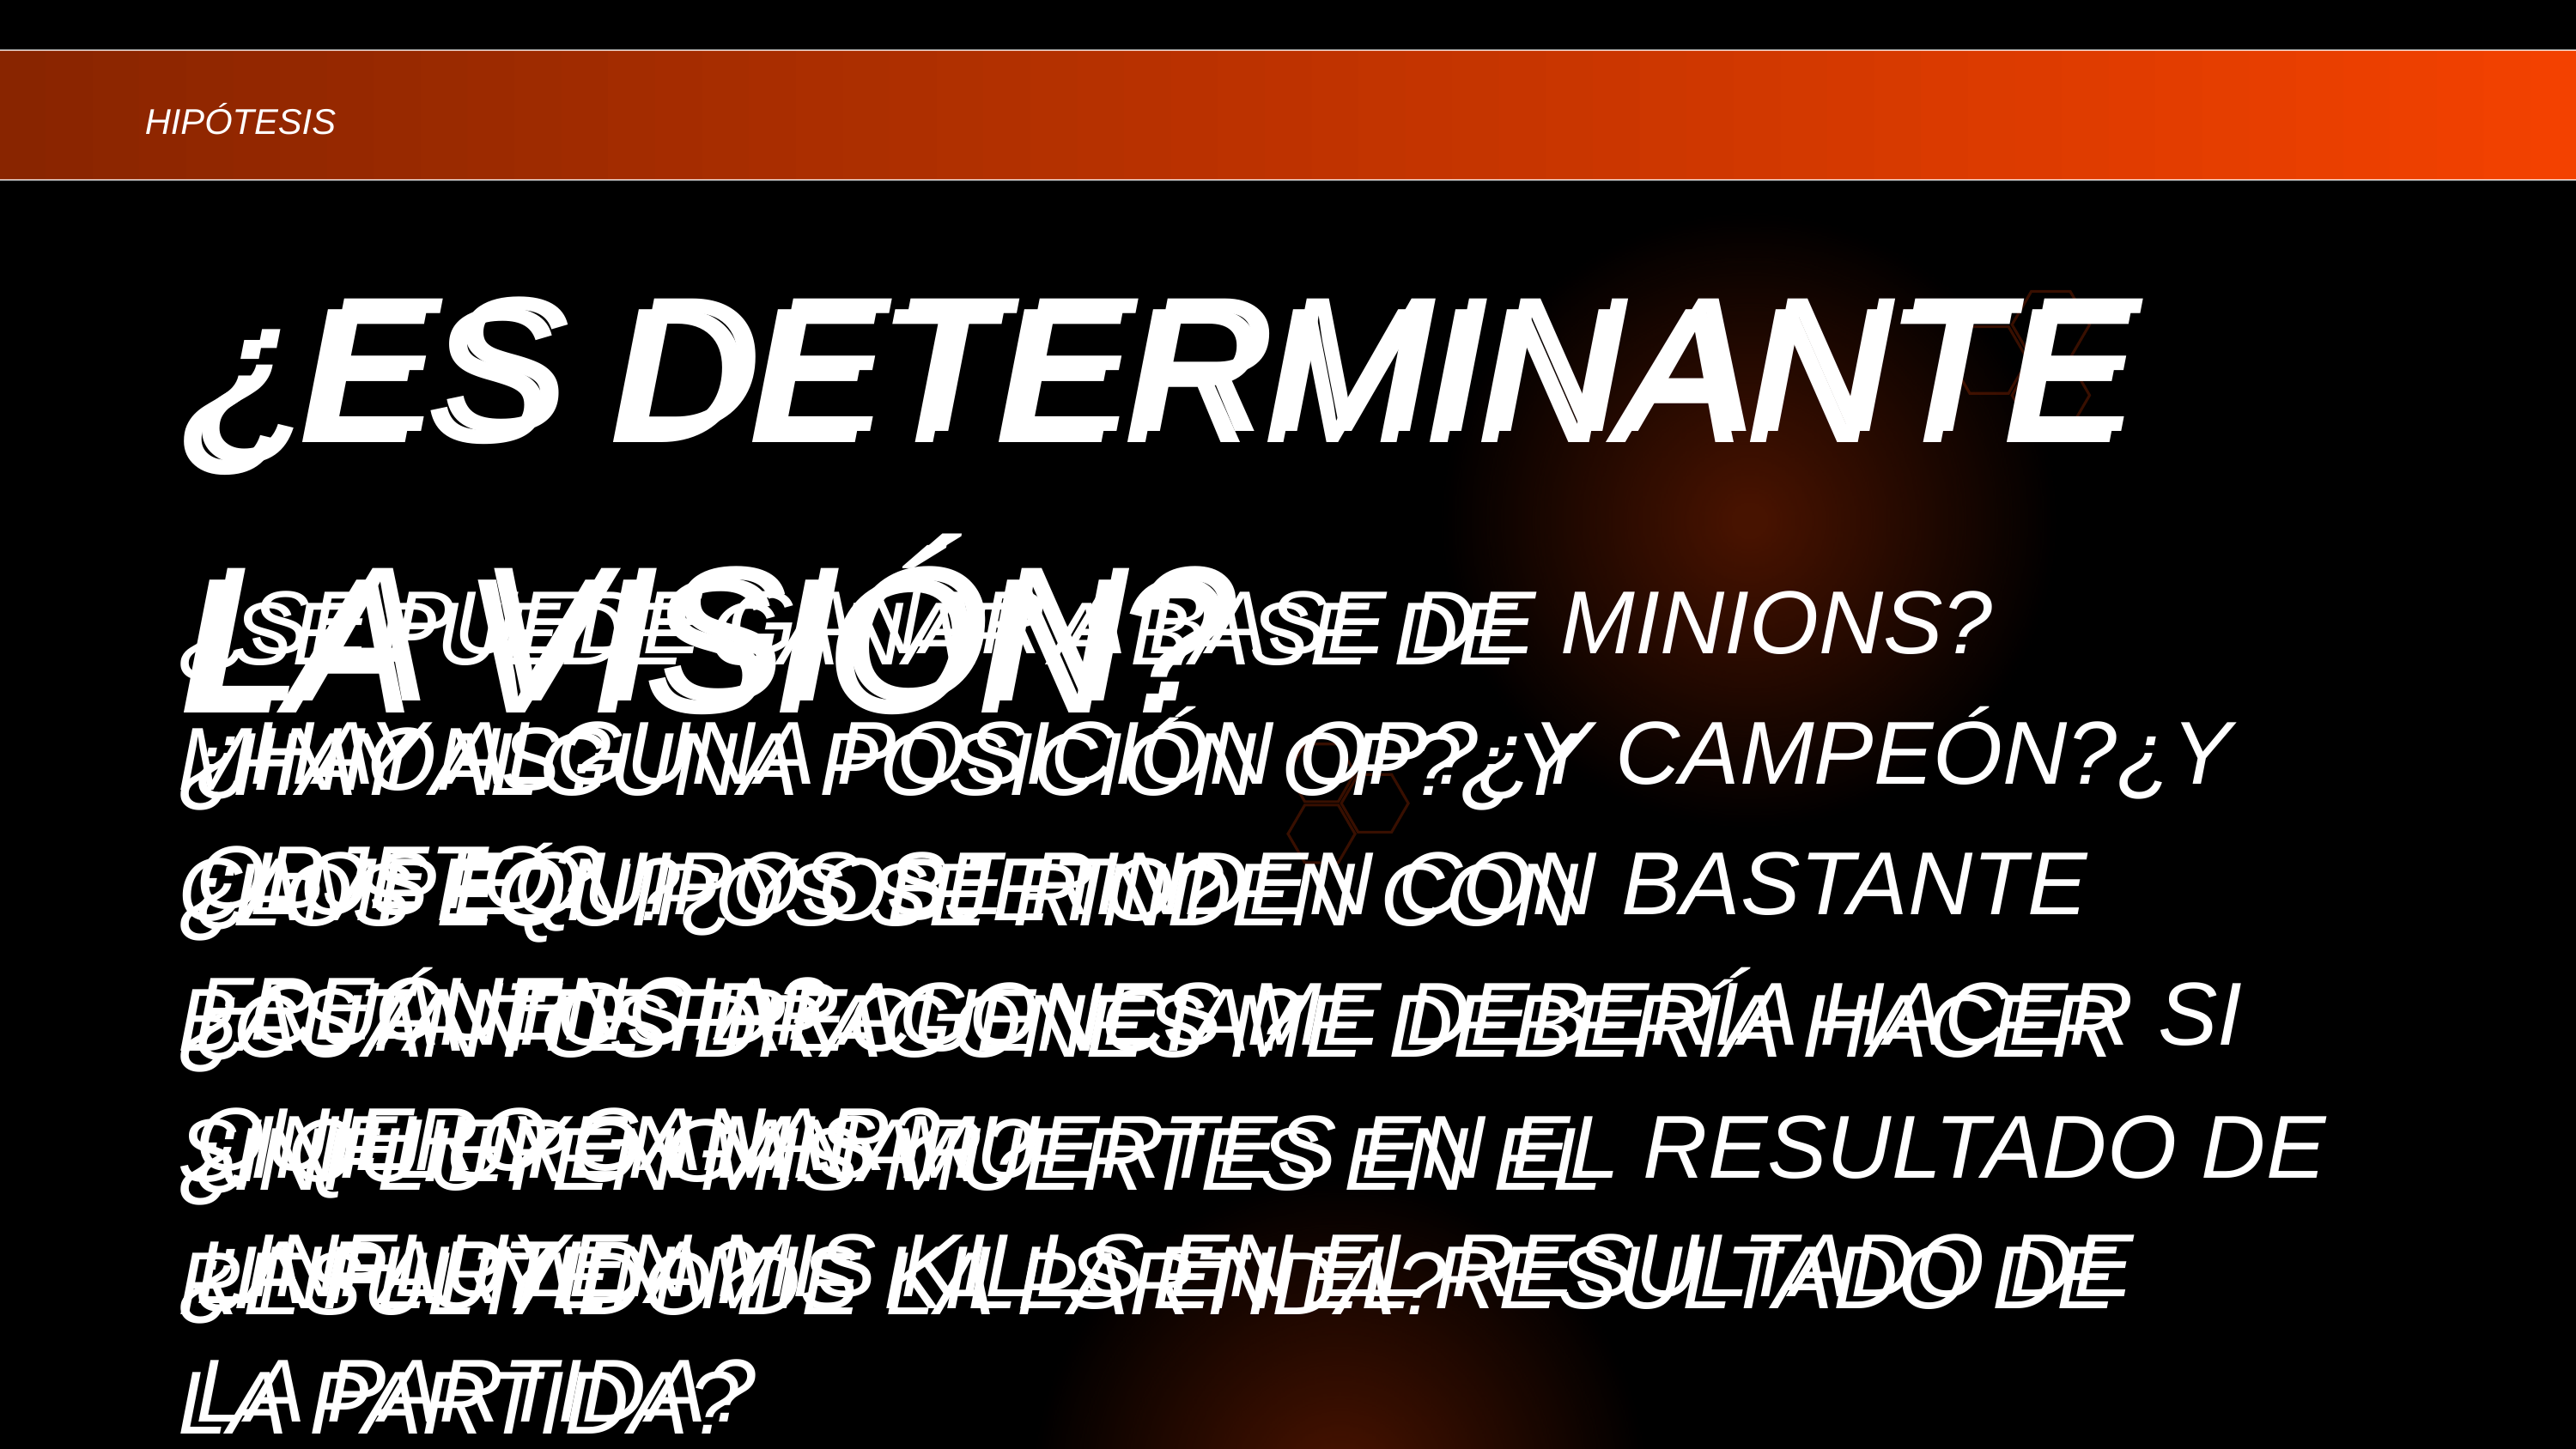

HIPÓTESIS

¿ES DETERMINANTE LA VISIÓN?
¿ES DETERMINANTE LA VISIÓN?

¿SE PUEDE GANAR A BASE DE MINIONS?
¿SE PUEDE GANAR A BASE DE MINIONS?
¿HAY ALGUNA POSICIÓN OP?¿Y CAMPEÓN?¿Y OBJETO?
¿HAY ALGUNA POSICIÓN OP?¿Y CAMPEÓN?¿Y OBJETO?

¿LOS EQUIPOS SE RINDEN CON BASTANTE FRECUENCIA?
¿LOS EQUIPOS SE RINDEN CON BASTANTE FRECUENCIA?
¿CUÁNTOS DRAGONES ME DEBERÍA HACER SI QUIERO GANAR?
¿CUÁNTOS DRAGONES ME DEBERÍA HACER SI QUIERO GANAR?
¿INFLUYEN MIS MUERTES EN EL RESULTADO DE LA PARTIDA?
¿INFLUYEN MIS MUERTES EN EL RESULTADO DE LA PARTIDA?

¿INFLUYEN MIS KILLS EN EL RESULTADO DE LA PARTIDA?
¿INFLUYEN MIS KILLS EN EL RESULTADO DE LA PARTIDA?